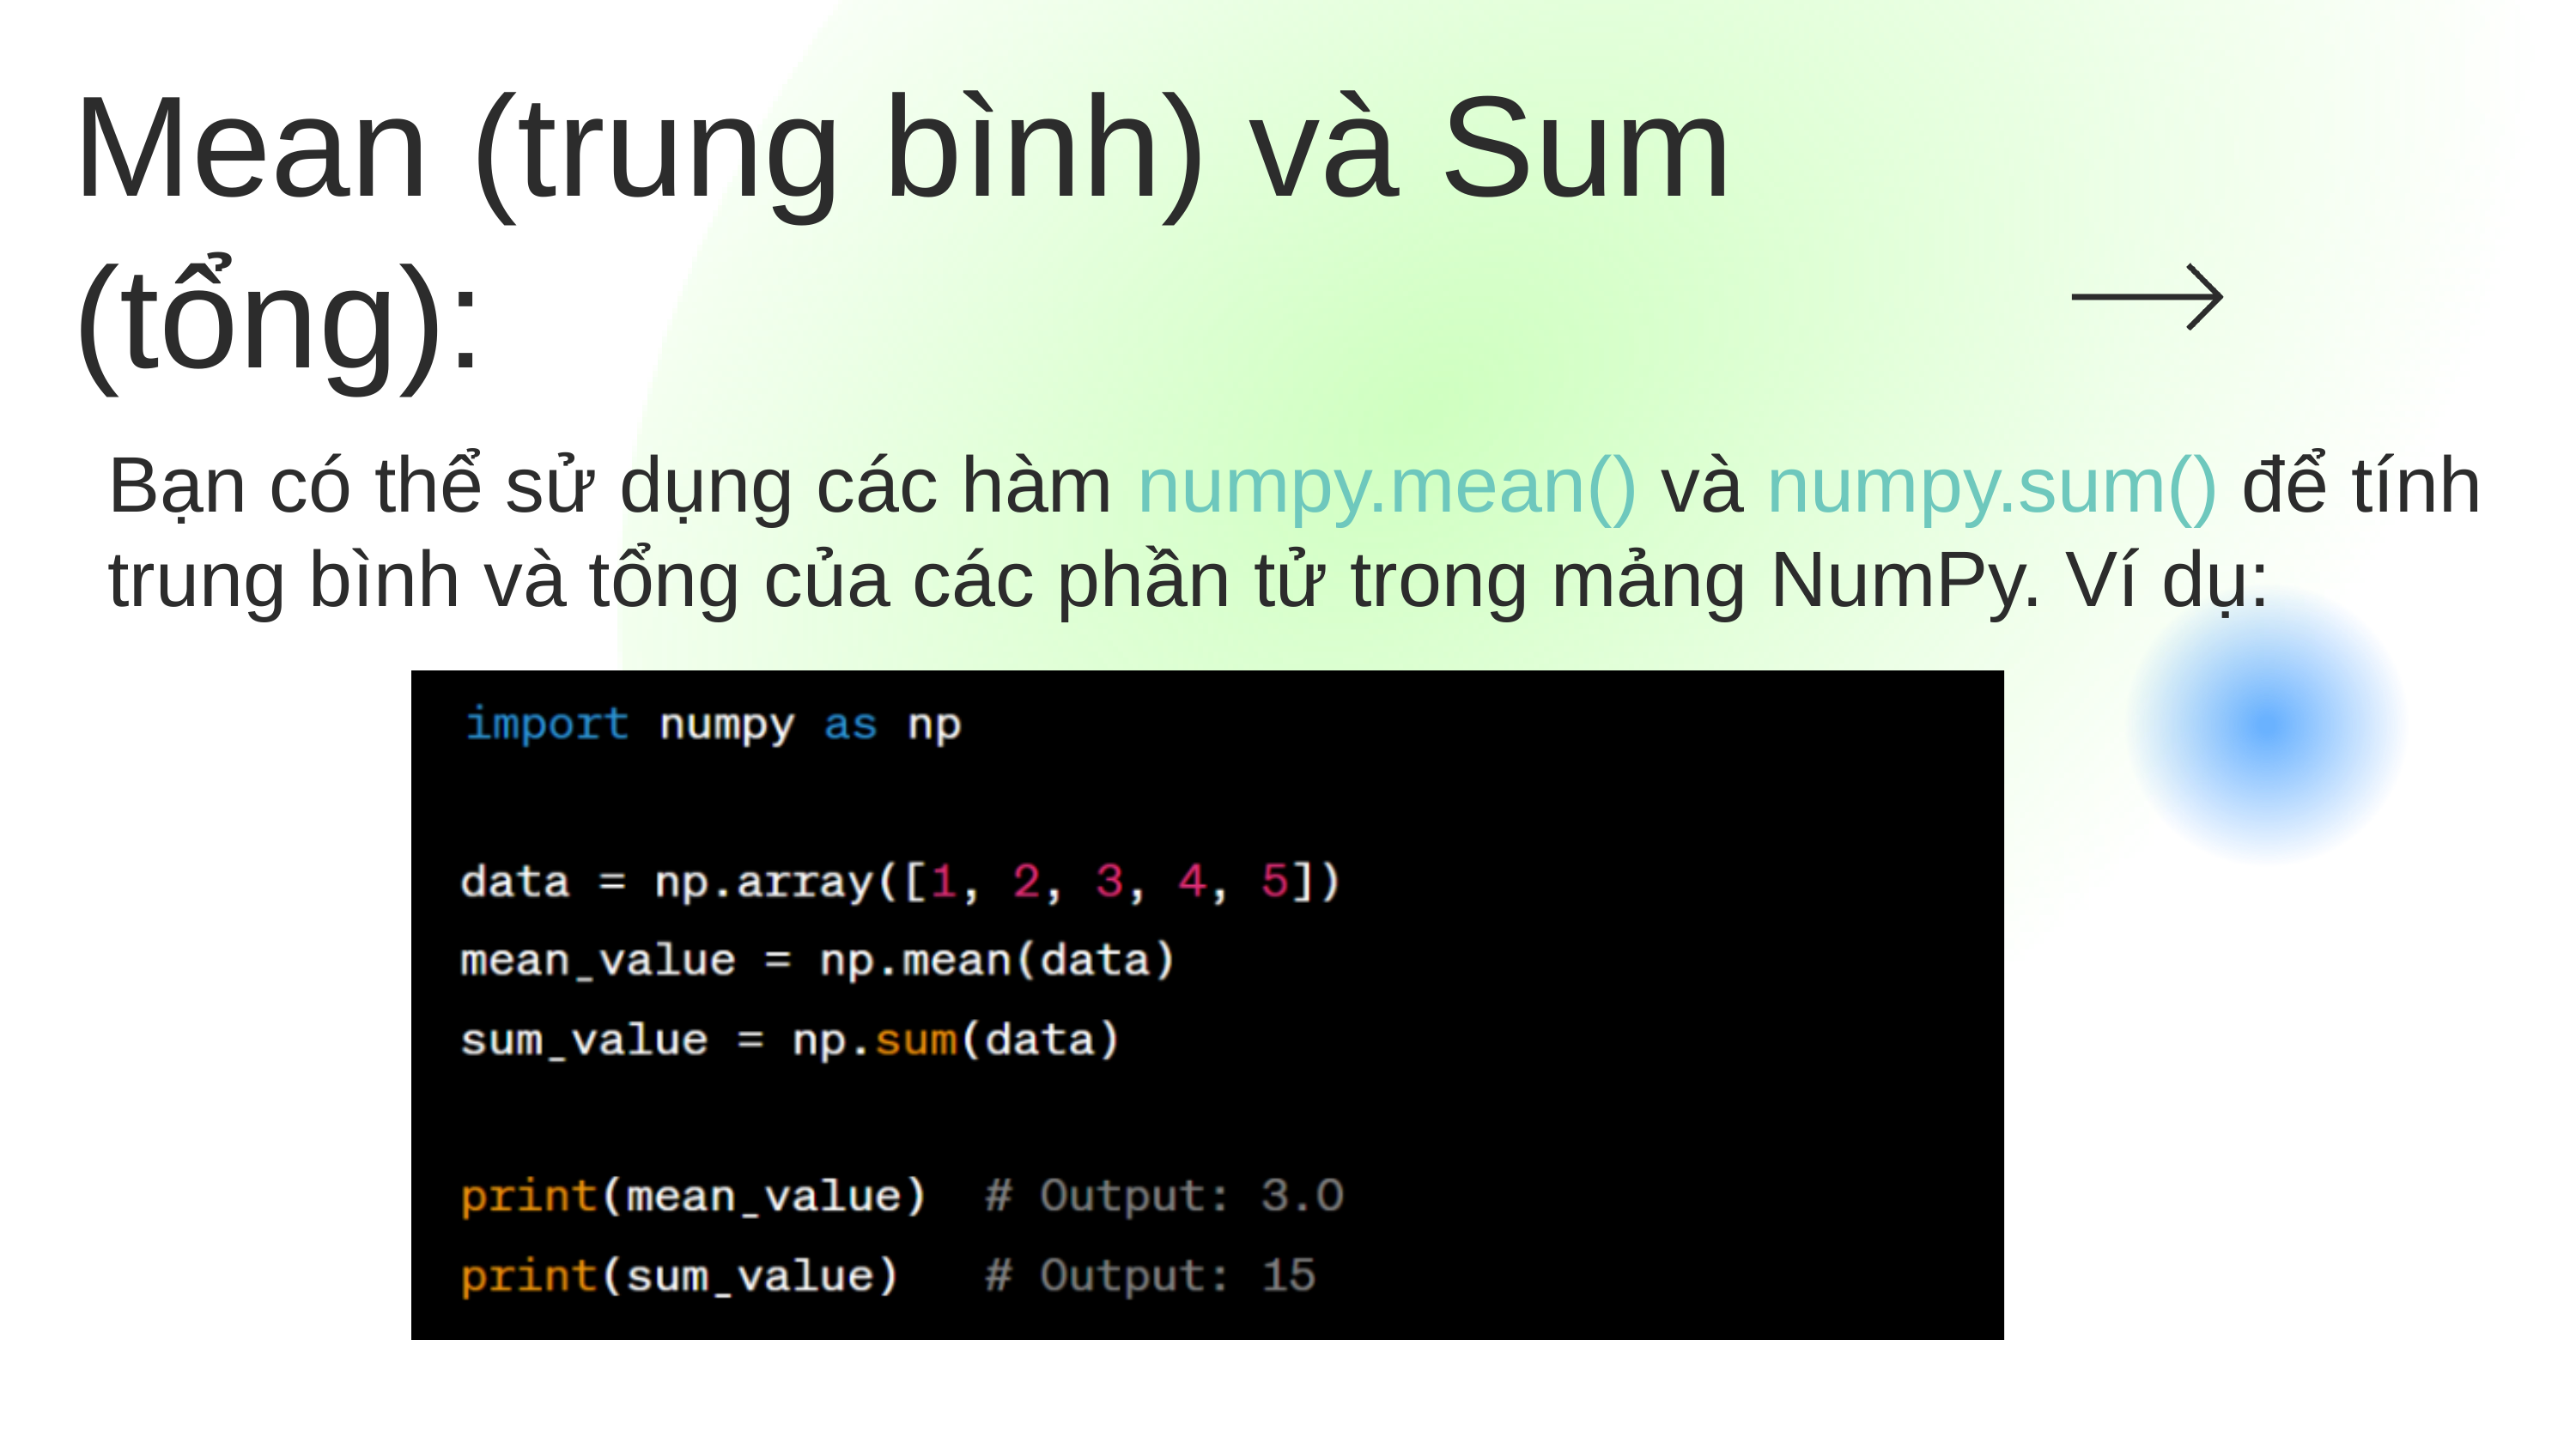

Mean (trung bình) và Sum (tổng):

Bạn có thể sử dụng các hàm numpy.mean() và numpy.sum() để tính trung bình và tổng của các phần tử trong mảng NumPy. Ví dụ: